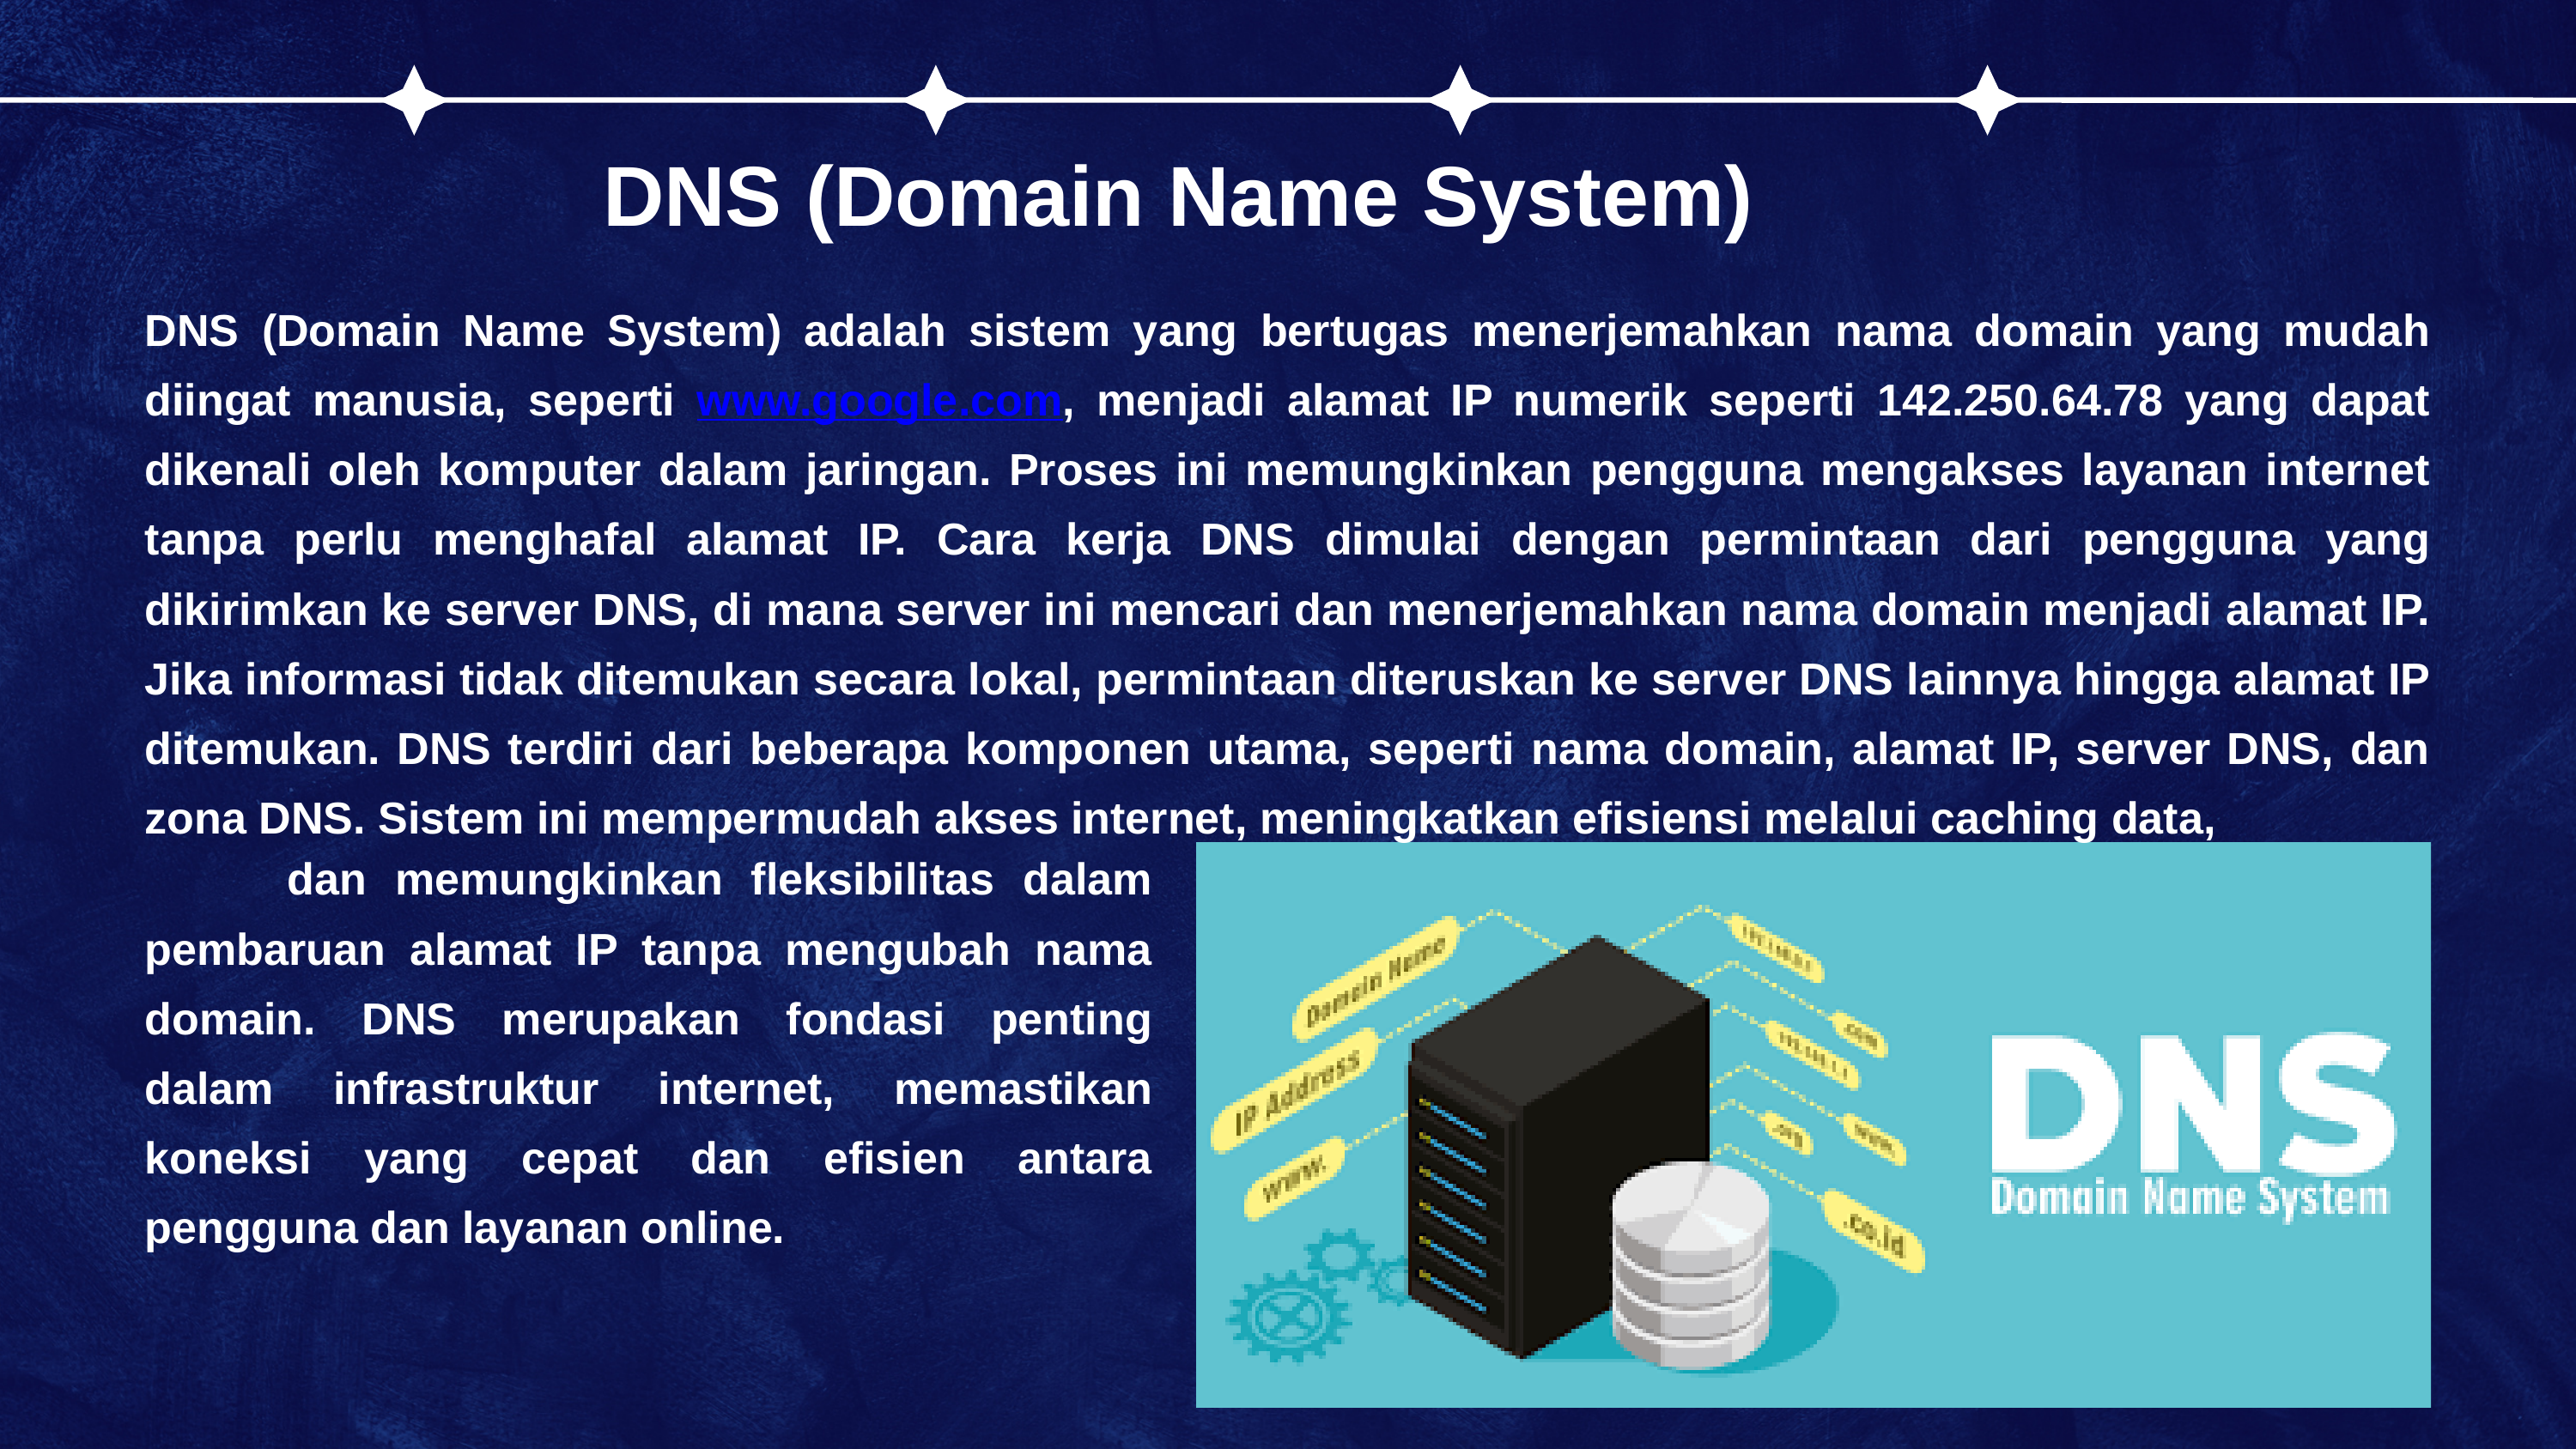

DNS (Domain Name System)
DNS (Domain Name System) adalah sistem yang bertugas menerjemahkan nama domain yang mudah diingat manusia, seperti www.google.com, menjadi alamat IP numerik seperti 142.250.64.78 yang dapat dikenali oleh komputer dalam jaringan. Proses ini memungkinkan pengguna mengakses layanan internet tanpa perlu menghafal alamat IP. Cara kerja DNS dimulai dengan permintaan dari pengguna yang dikirimkan ke server DNS, di mana server ini mencari dan menerjemahkan nama domain menjadi alamat IP. Jika informasi tidak ditemukan secara lokal, permintaan diteruskan ke server DNS lainnya hingga alamat IP ditemukan. DNS terdiri dari beberapa komponen utama, seperti nama domain, alamat IP, server DNS, dan zona DNS. Sistem ini mempermudah akses internet, meningkatkan efisiensi melalui caching data,
     dan memungkinkan fleksibilitas dalam pembaruan alamat IP tanpa mengubah nama domain. DNS merupakan fondasi penting dalam infrastruktur internet, memastikan koneksi yang cepat dan efisien antara pengguna dan layanan online.